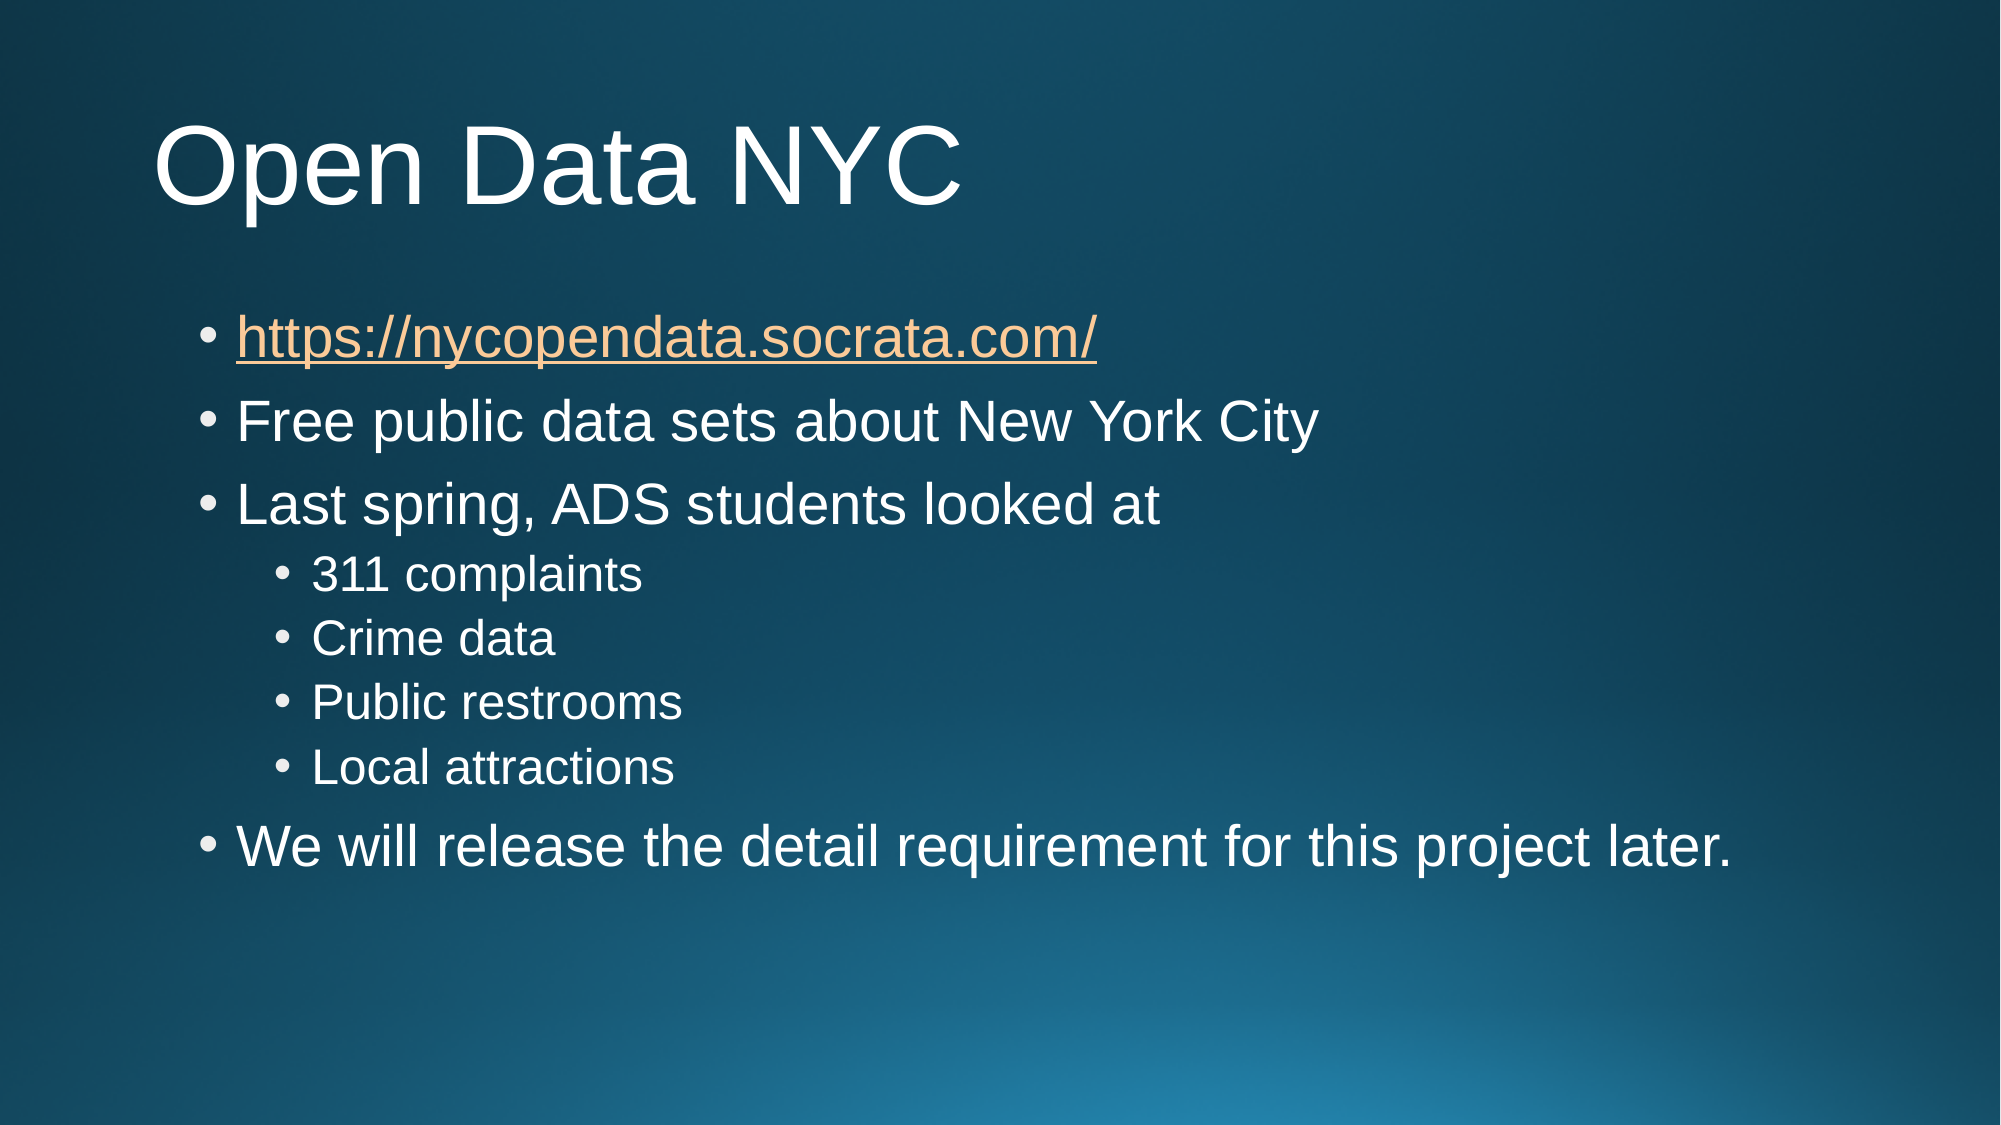

# Open Data NYC
https://nycopendata.socrata.com/
Free public data sets about New York City
Last spring, ADS students looked at
311 complaints
Crime data
Public restrooms
Local attractions
We will release the detail requirement for this project later.